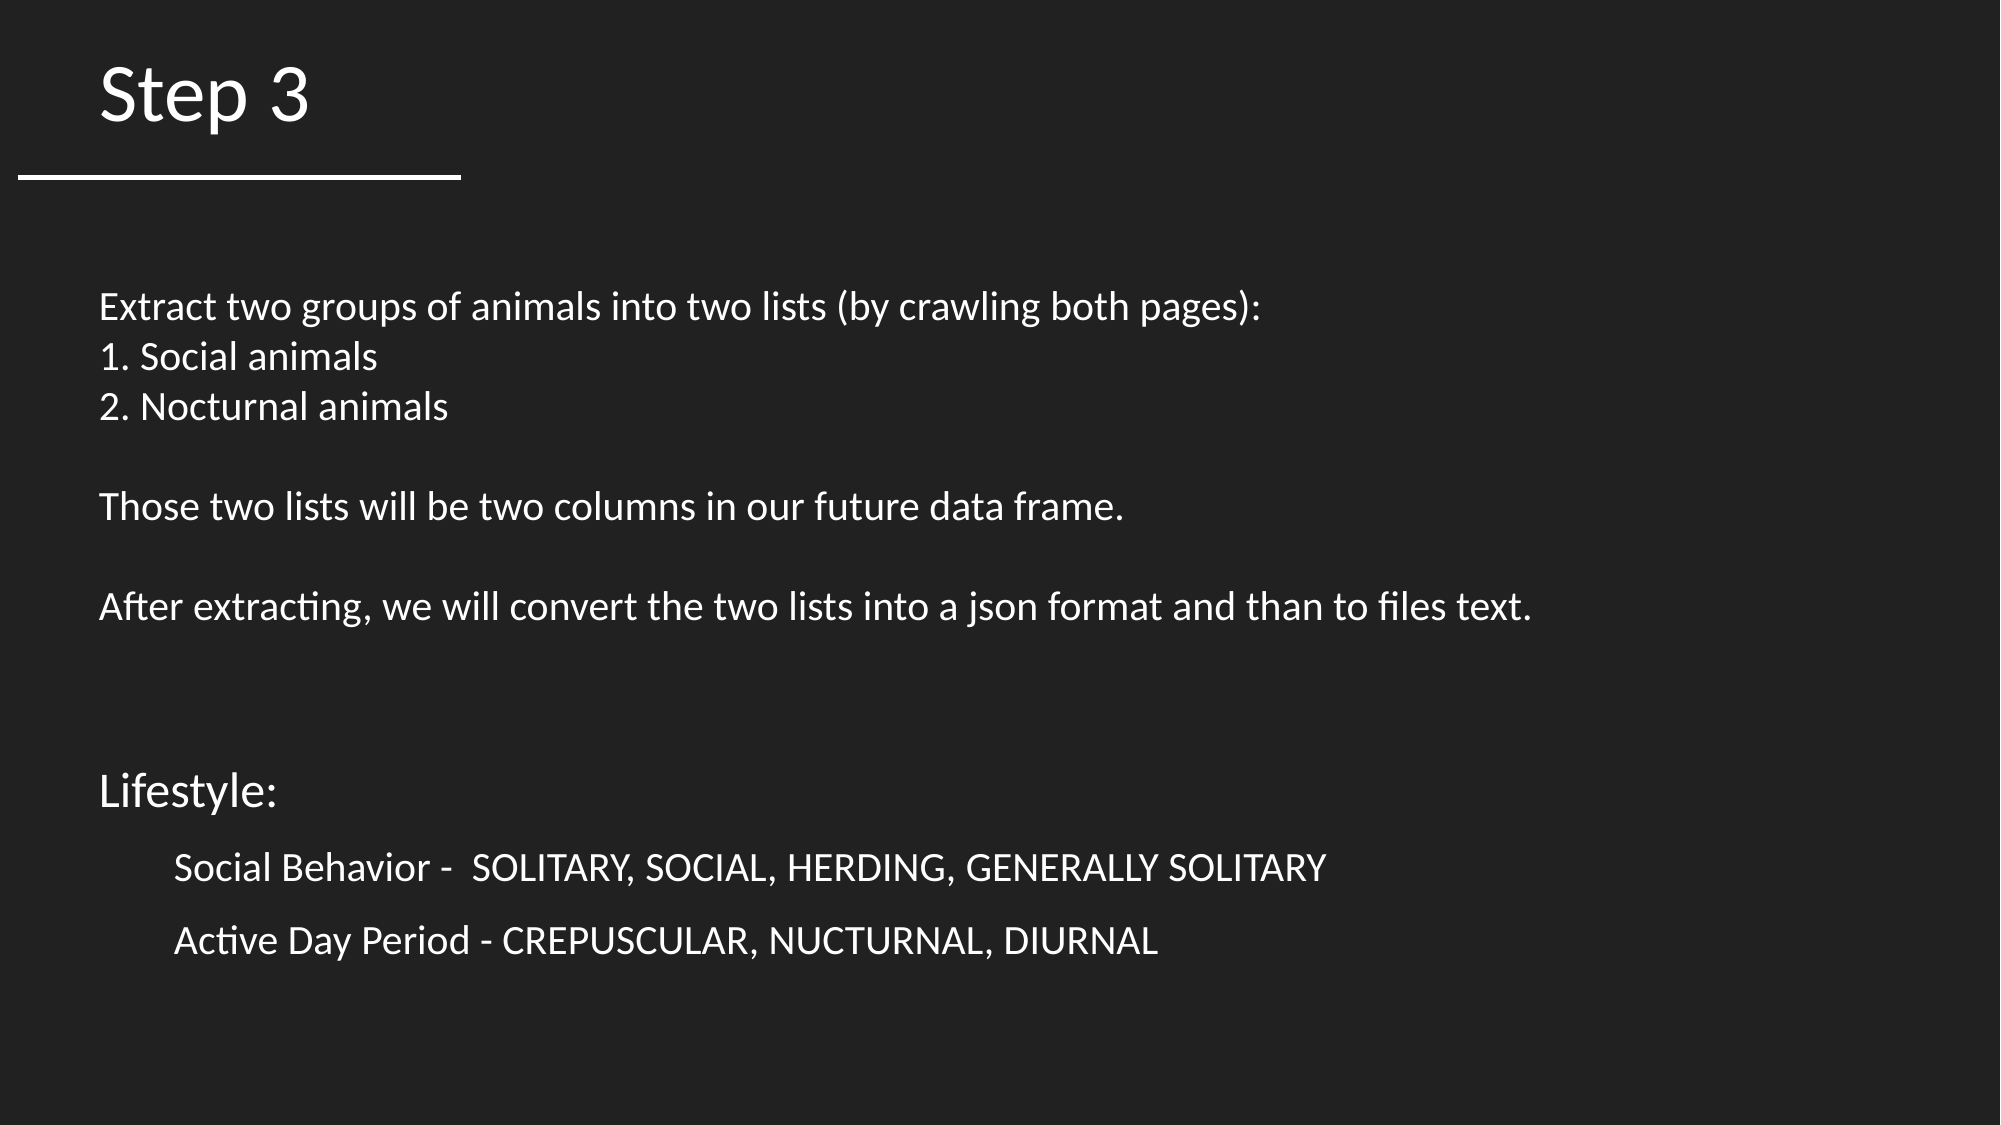

Step 3
Extract two groups of animals into two lists (by crawling both pages):
1. Social animals
2. Nocturnal animals

Those two lists will be two columns in our future data frame.

After extracting, we will convert the two lists into a json format and than to files text.
Lifestyle:
Social Behavior -  SOLITARY, SOCIAL, HERDING, GENERALLY SOLITARY
Active Day Period - CREPUSCULAR, NUCTURNAL, DIURNAL